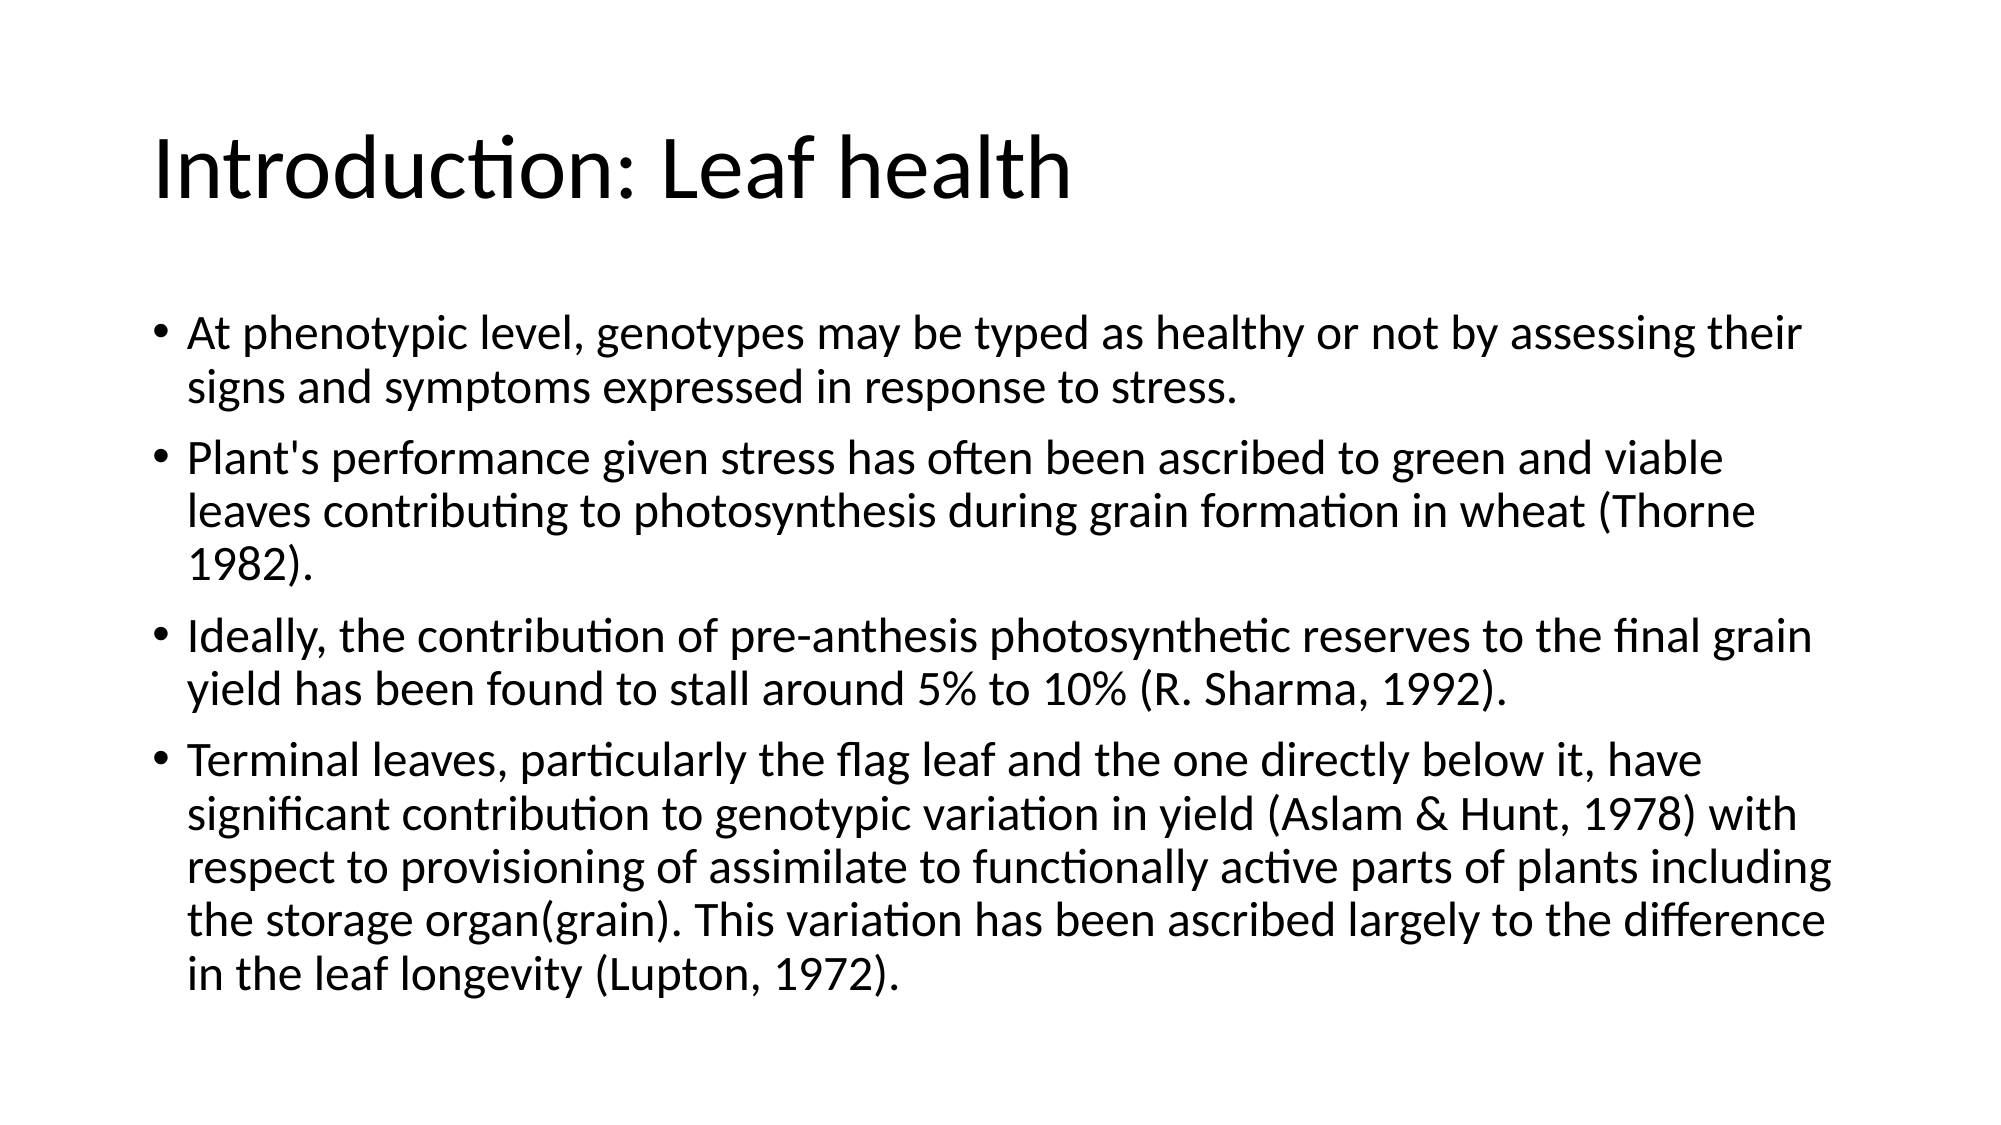

# Introduction: Leaf health
At phenotypic level, genotypes may be typed as healthy or not by assessing their signs and symptoms expressed in response to stress.
Plant's performance given stress has often been ascribed to green and viable leaves contributing to photosynthesis during grain formation in wheat (Thorne 1982).
Ideally, the contribution of pre-anthesis photosynthetic reserves to the final grain yield has been found to stall around 5% to 10% (R. Sharma, 1992).
Terminal leaves, particularly the flag leaf and the one directly below it, have significant contribution to genotypic variation in yield (Aslam & Hunt, 1978) with respect to provisioning of assimilate to functionally active parts of plants including the storage organ(grain). This variation has been ascribed largely to the difference in the leaf longevity (Lupton, 1972).